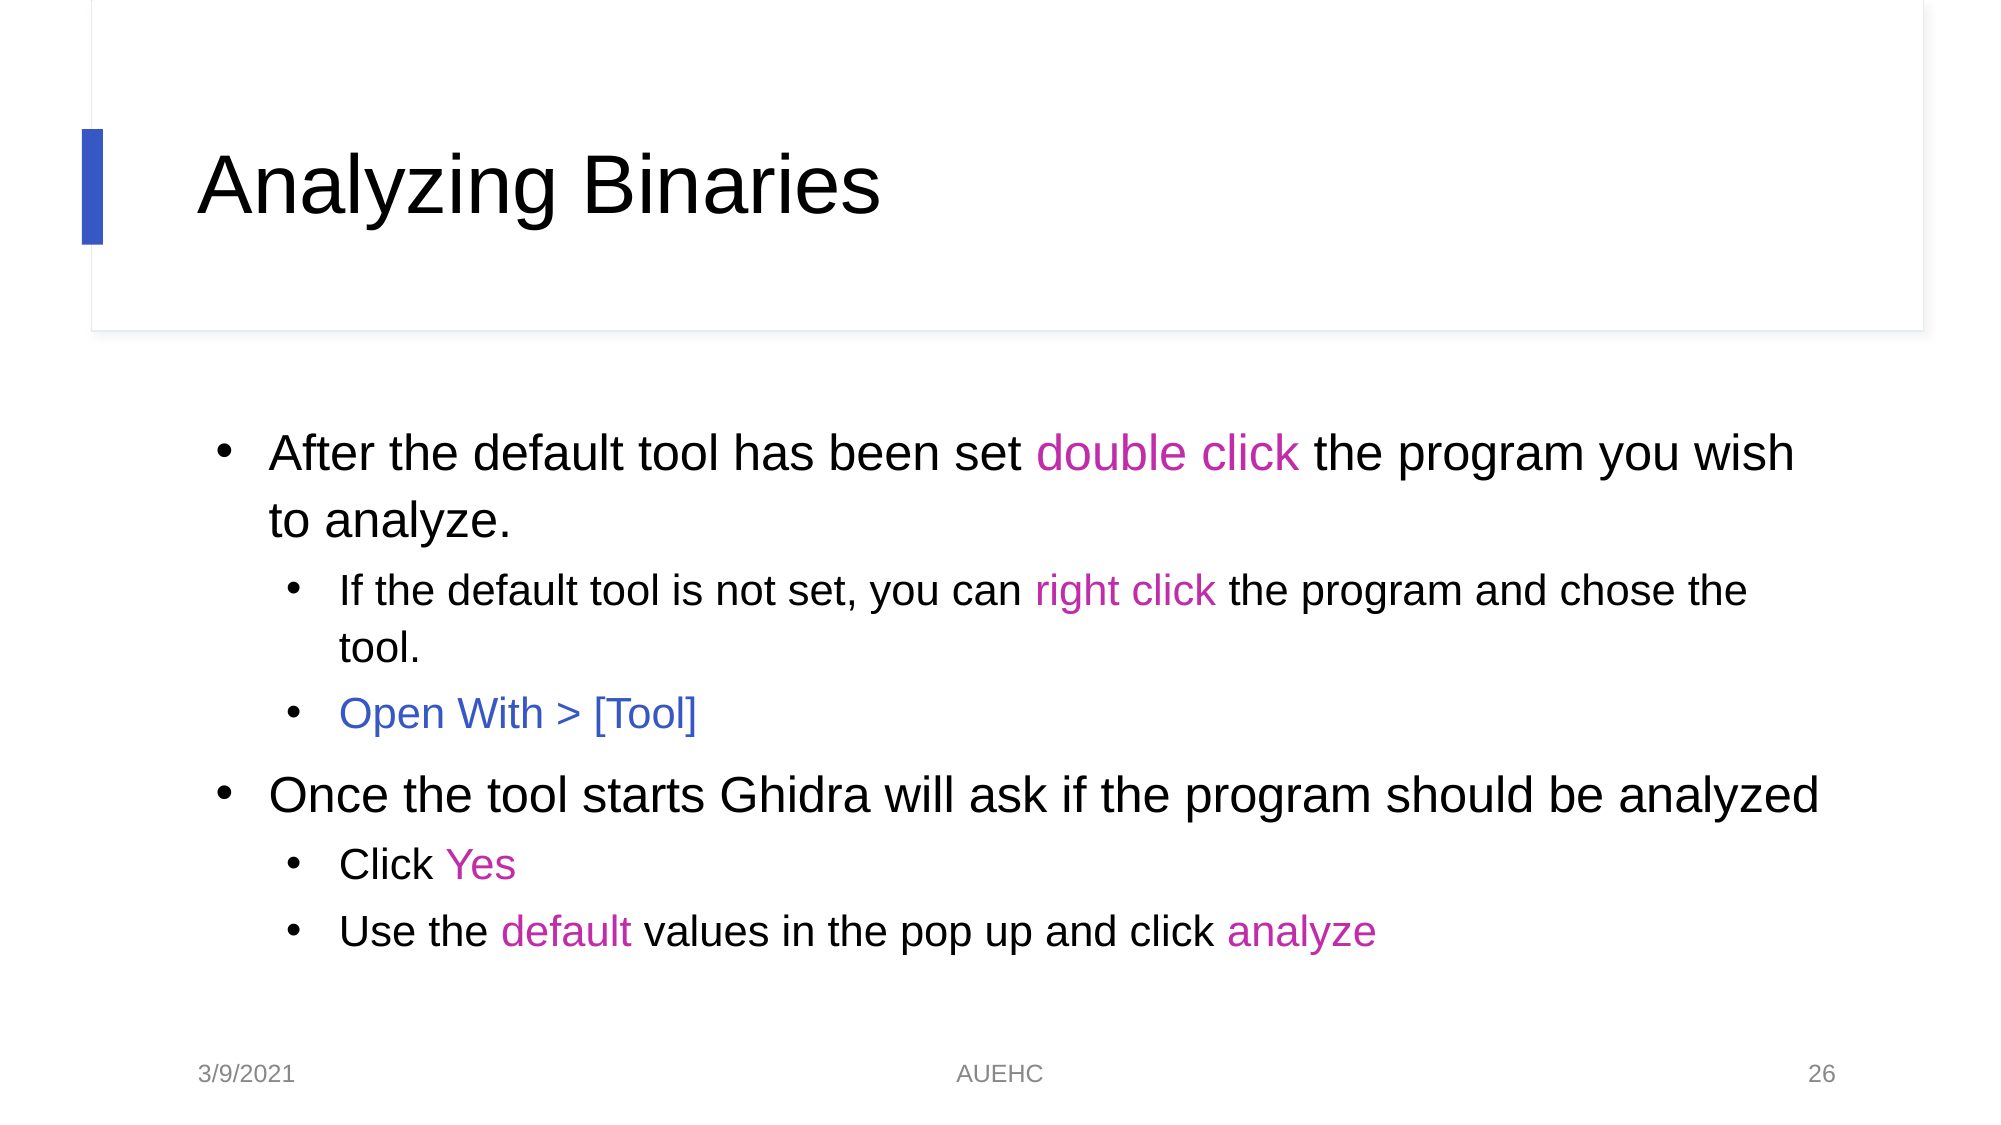

# Analyzing Binaries
After the default tool has been set double click the program you wish to analyze.
If the default tool is not set, you can right click the program and chose the tool.
Open With > [Tool]
Once the tool starts Ghidra will ask if the program should be analyzed
Click Yes
Use the default values in the pop up and click analyze
3/9/2021
AUEHC
26